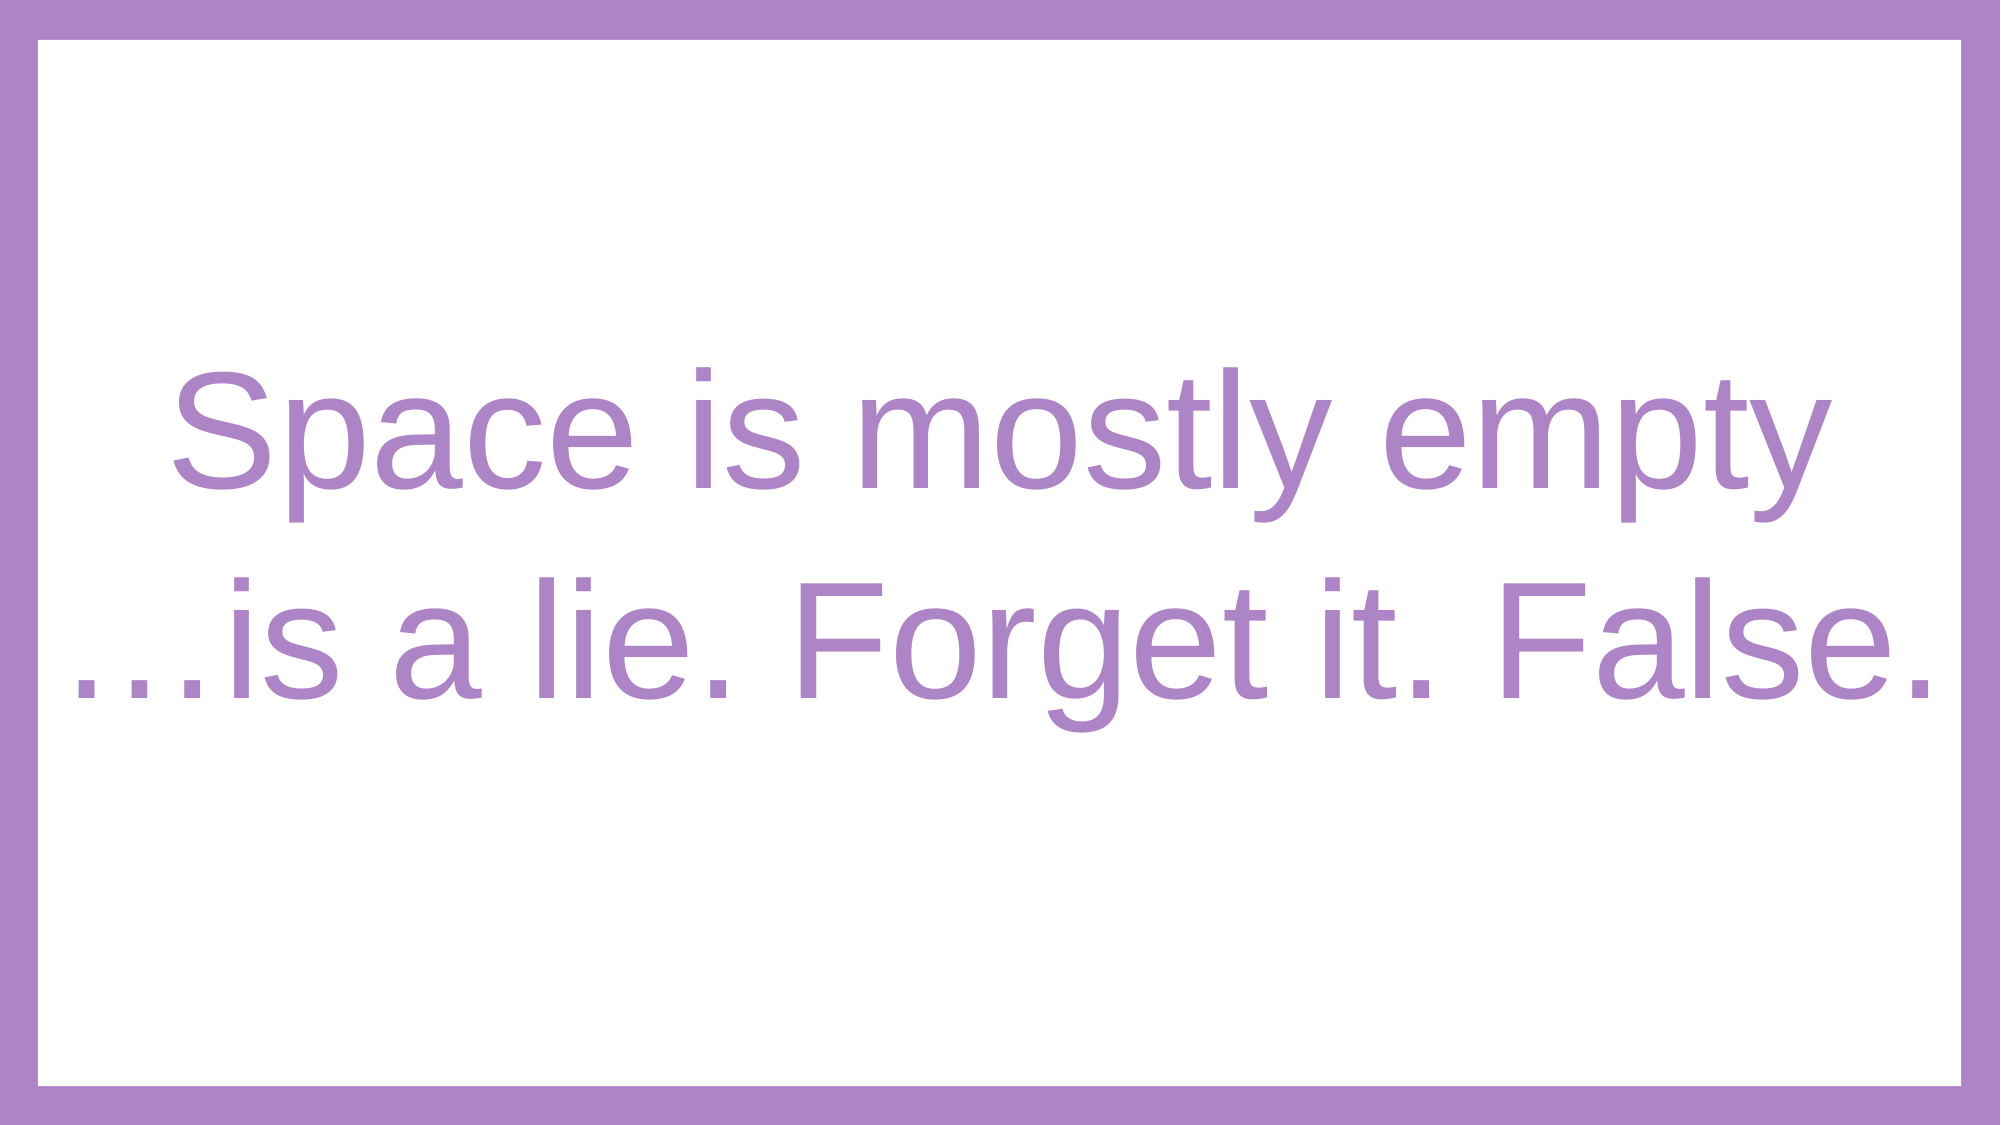

Space is mostly empty
…is a lie. Forget it. False.